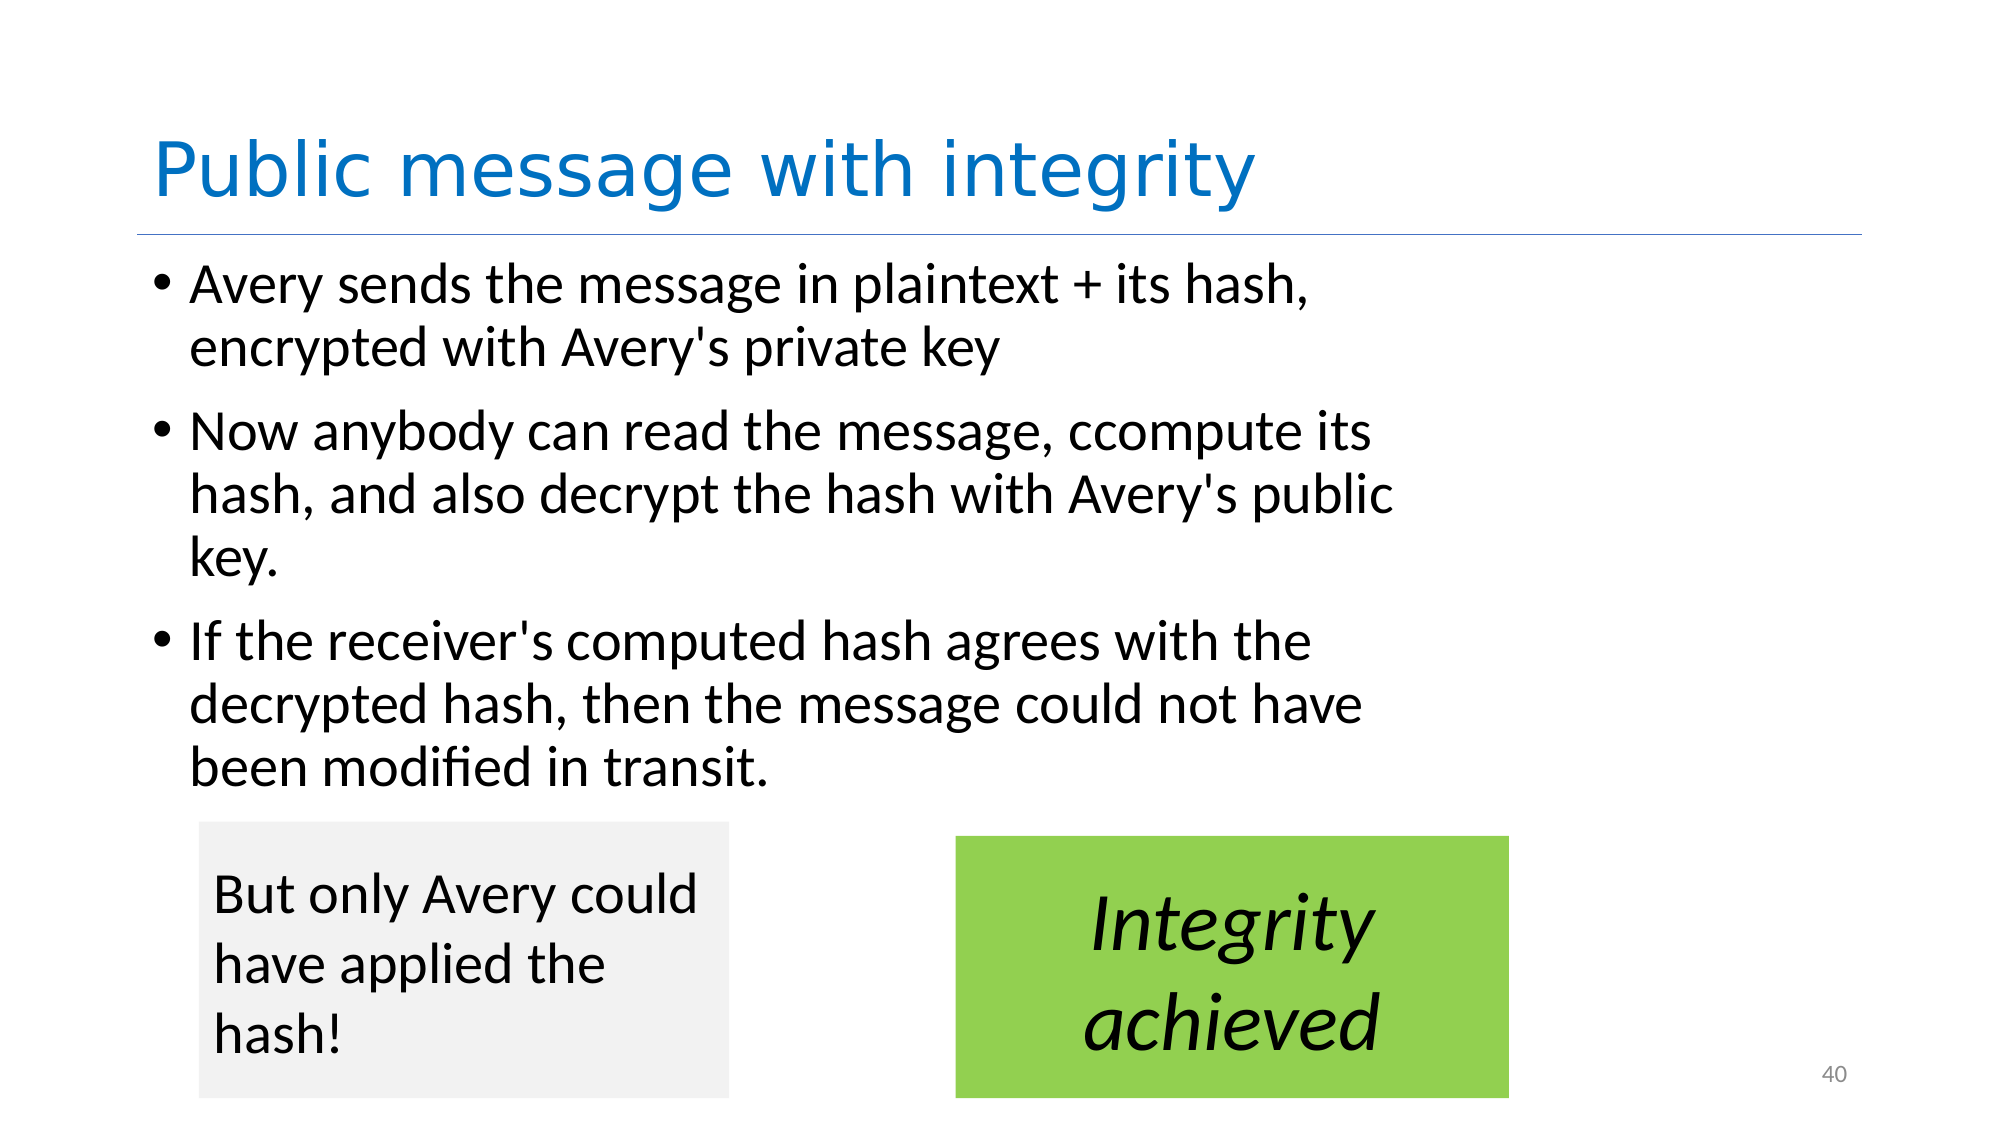

# Public message with integrity
Avery sends the message in plaintext + its hash, encrypted with Avery's private key
Now anybody can read the message, ccompute its hash, and also decrypt the hash with Avery's public key.
If the receiver's computed hash agrees with the decrypted hash, then the message could not have been modified in transit.
But only Avery could have applied the hash!
Integrity achieved
40